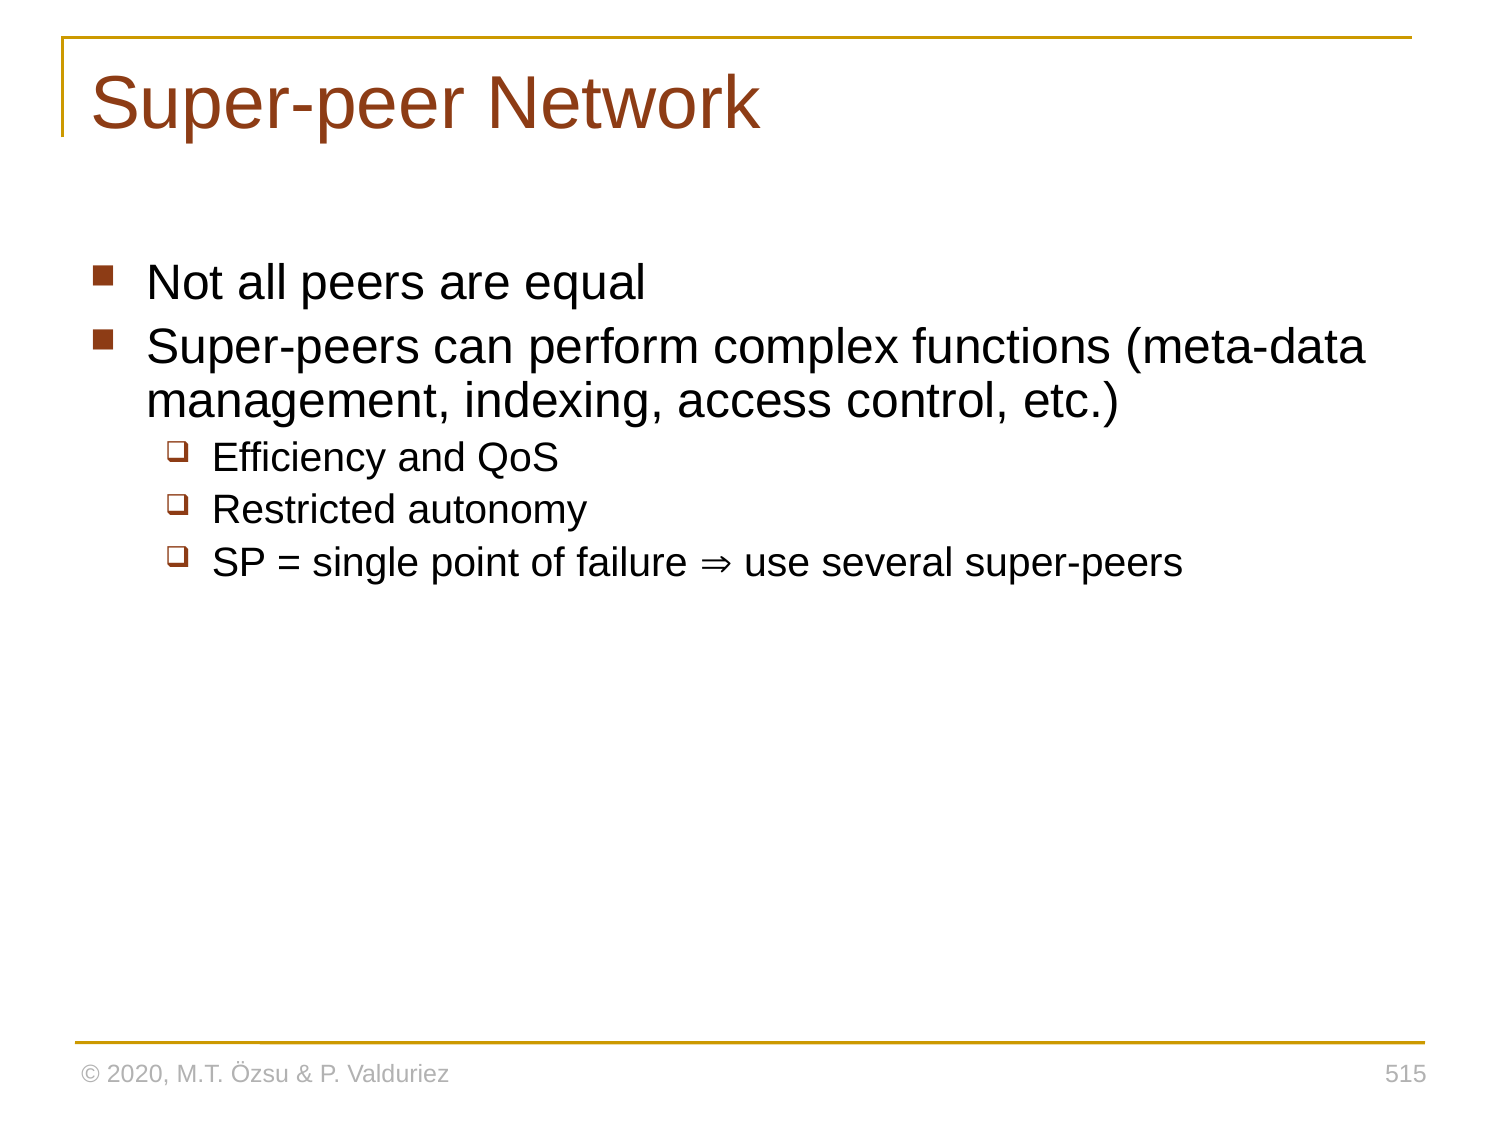

# Super-peer Network
Not all peers are equal
Super-peers can perform complex functions (meta-data management, indexing, access control, etc.)
Efficiency and QoS
Restricted autonomy
SP = single point of failure ⇒ use several super-peers
© 2020, M.T. Özsu & P. Valduriez
515